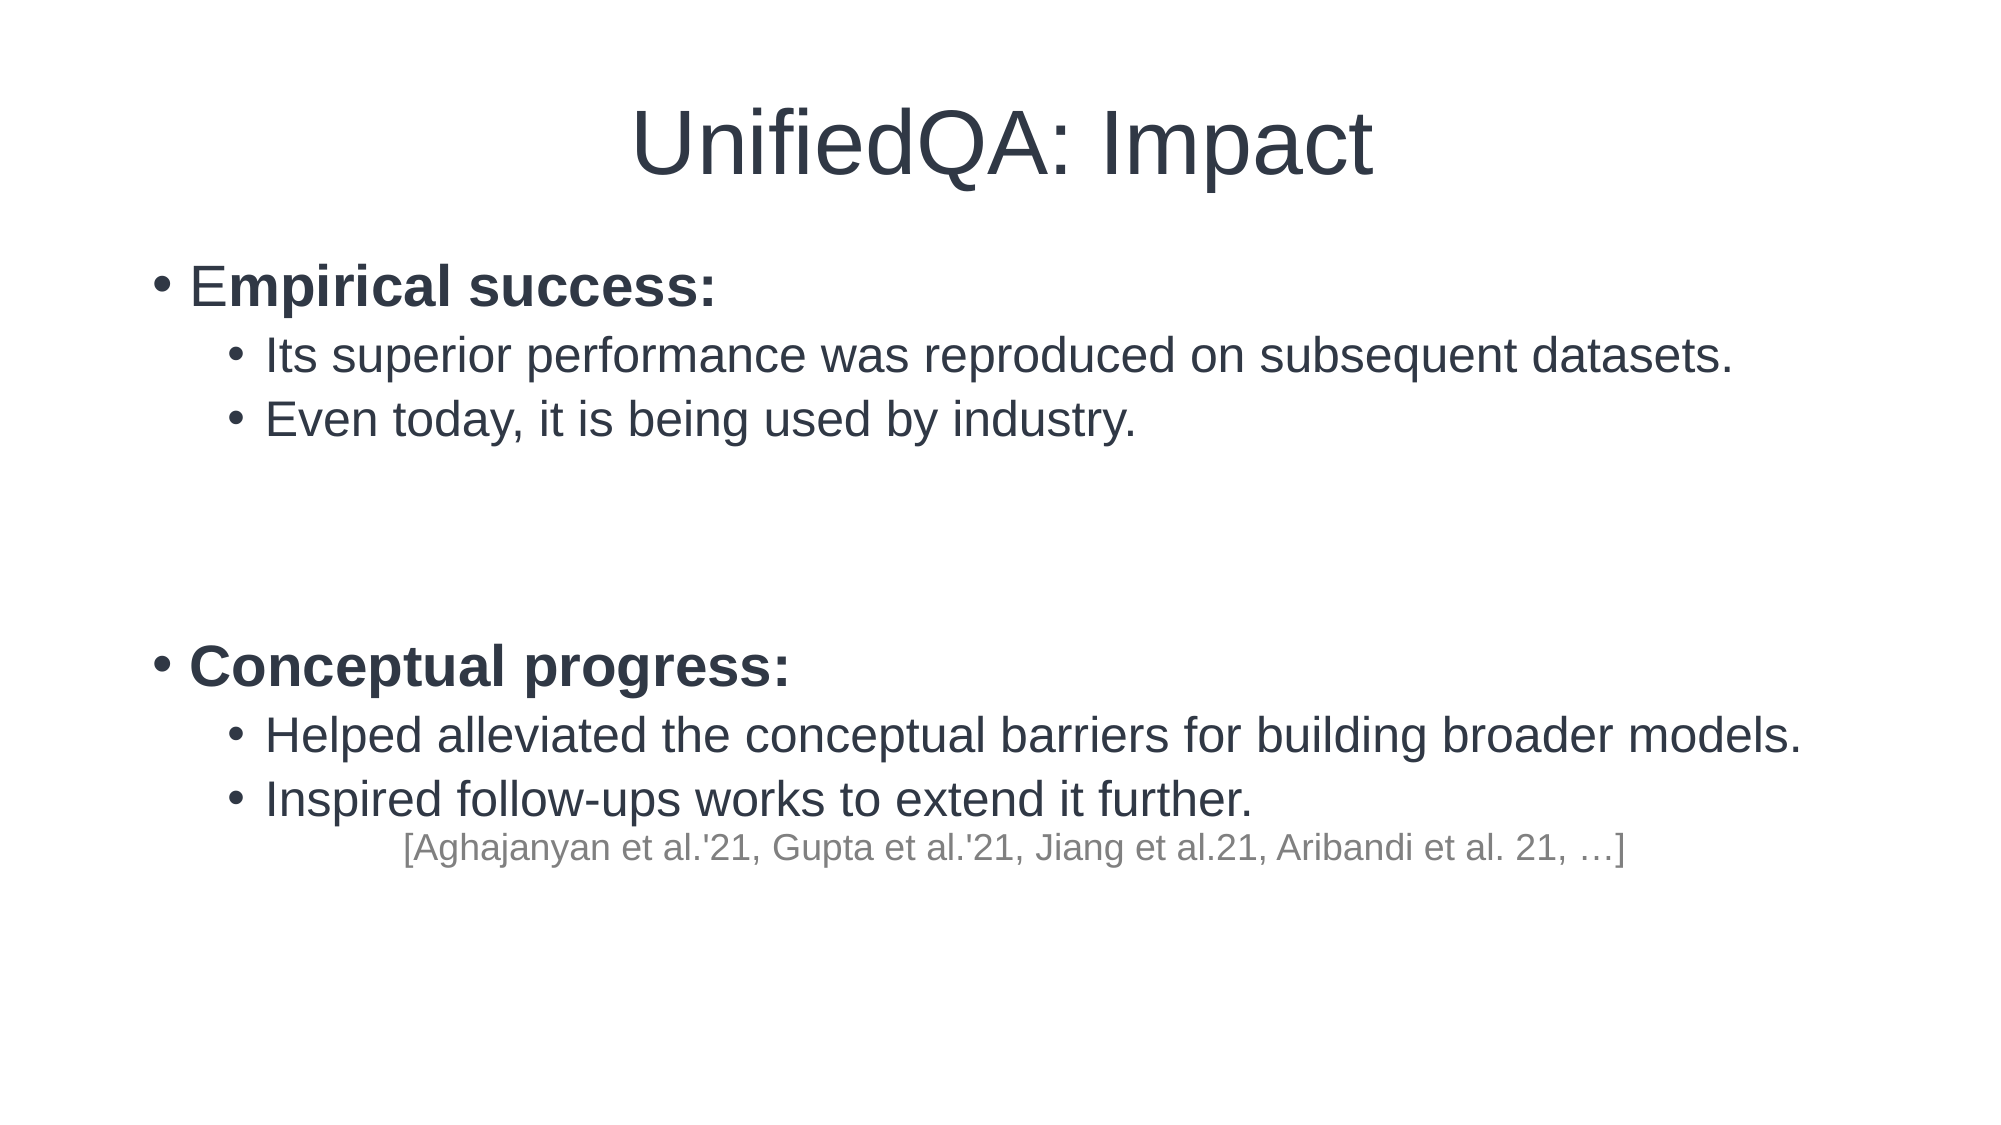

# UnifiedQA: Impact
Empirical success:
Its superior performance was reproduced on subsequent datasets.
Even today, it is being used by industry.

Conceptual progress:
Helped alleviated the conceptual barriers for building broader models.
Inspired follow-ups works to extend it further.

[Aghajanyan et al.'21, Gupta et al.'21, Jiang et al.21, Aribandi et al. 21, …]